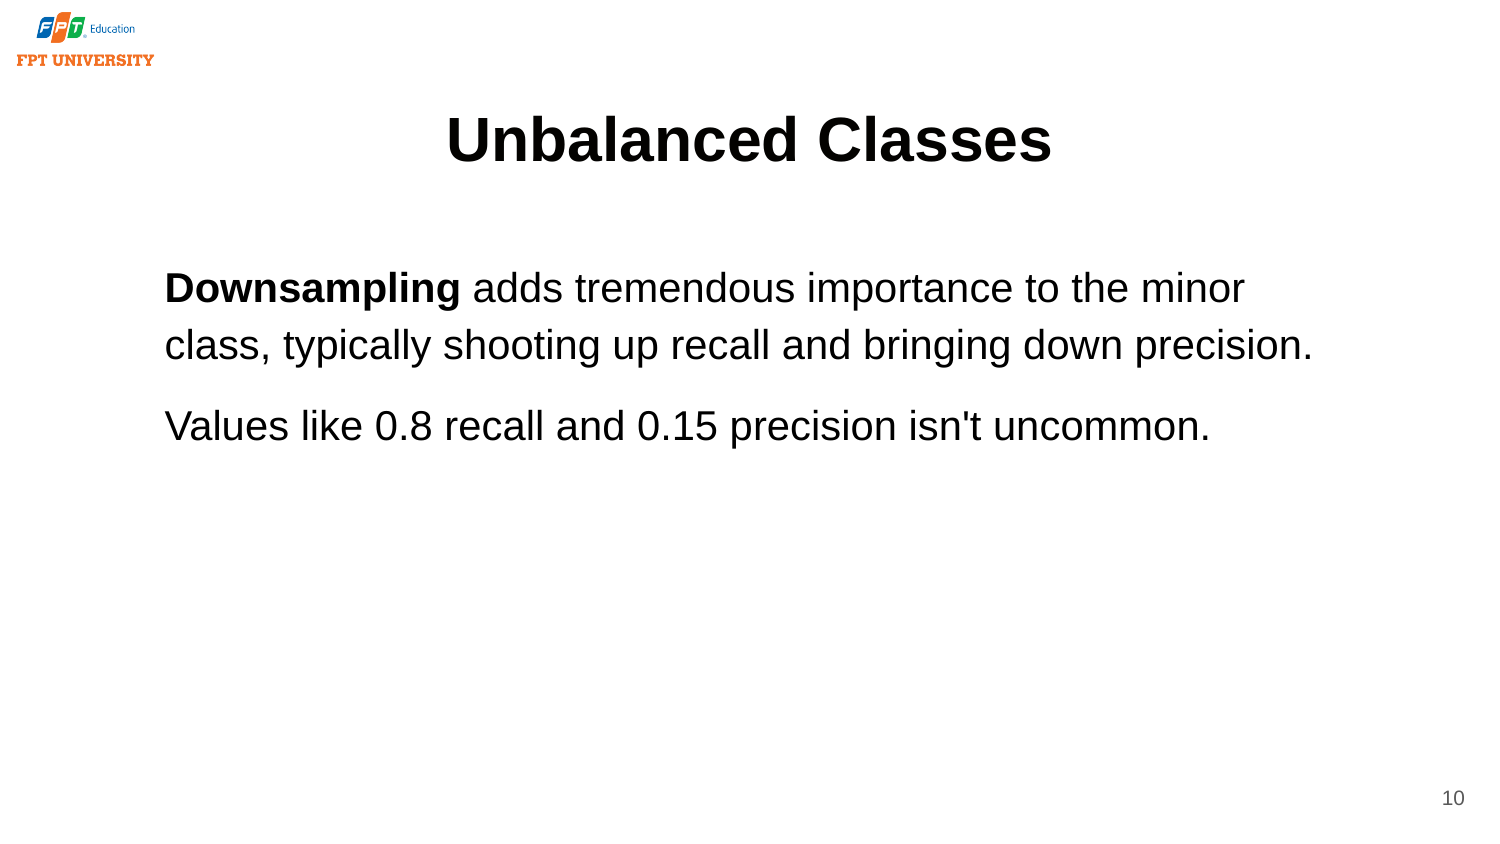

# Unbalanced Classes
Downsampling adds tremendous importance to the minor class, typically shooting up recall and bringing down precision.

Values like 0.8 recall and 0.15 precision isn't uncommon.
10